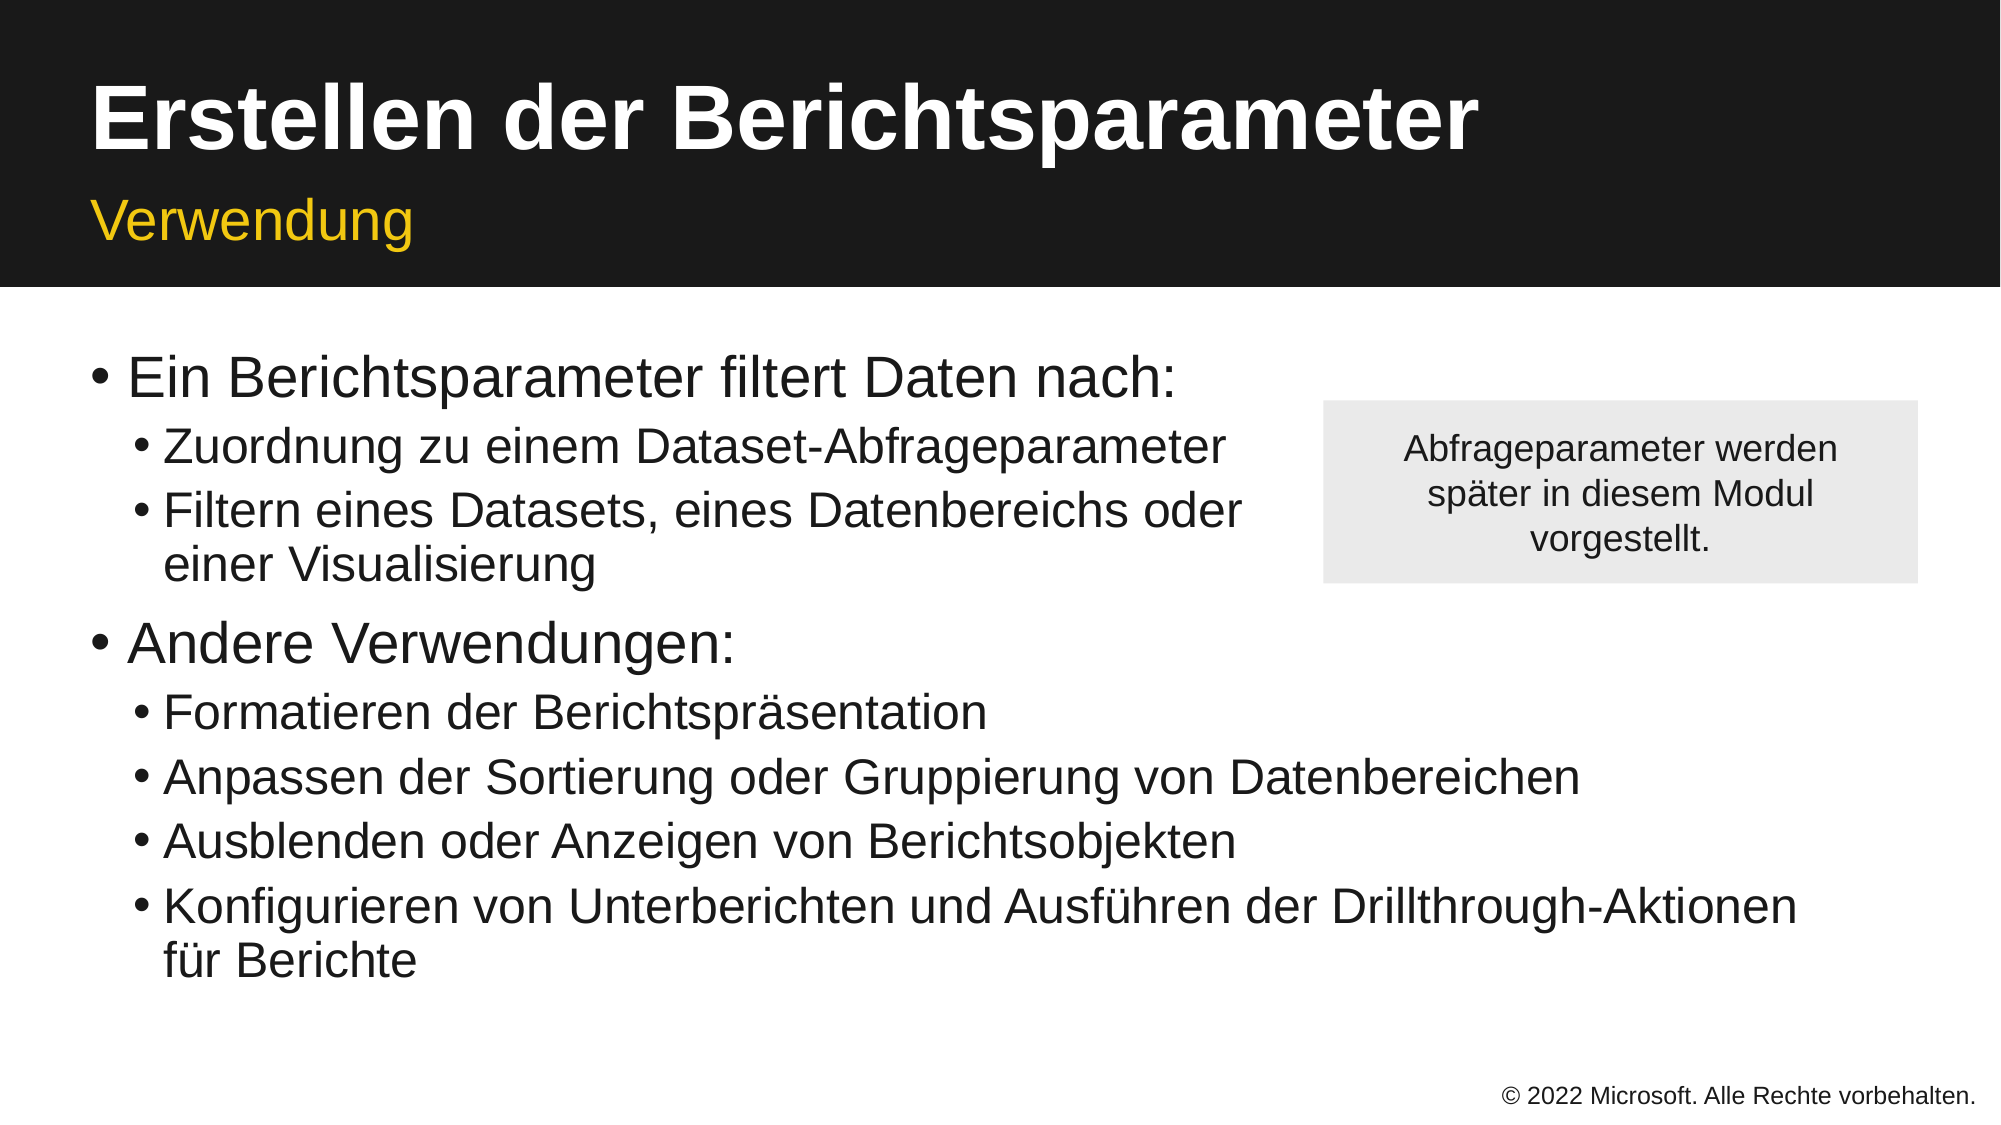

# Erstellen der Berichtsparameter
Verwendung
Ein Berichtsparameter filtert Daten nach:
Zuordnung zu einem Dataset-Abfrageparameter
Filtern eines Datasets, eines Datenbereichs oder
einer Visualisierung
Andere Verwendungen:
Formatieren der Berichtspräsentation
Anpassen der Sortierung oder Gruppierung von Datenbereichen
Ausblenden oder Anzeigen von Berichtsobjekten
Konfigurieren von Unterberichten und Ausführen der Drillthrough-Aktionen für Berichte

Abfrageparameter werden später in diesem Modul vorgestellt.
© 2022 Microsoft. Alle Rechte vorbehalten.